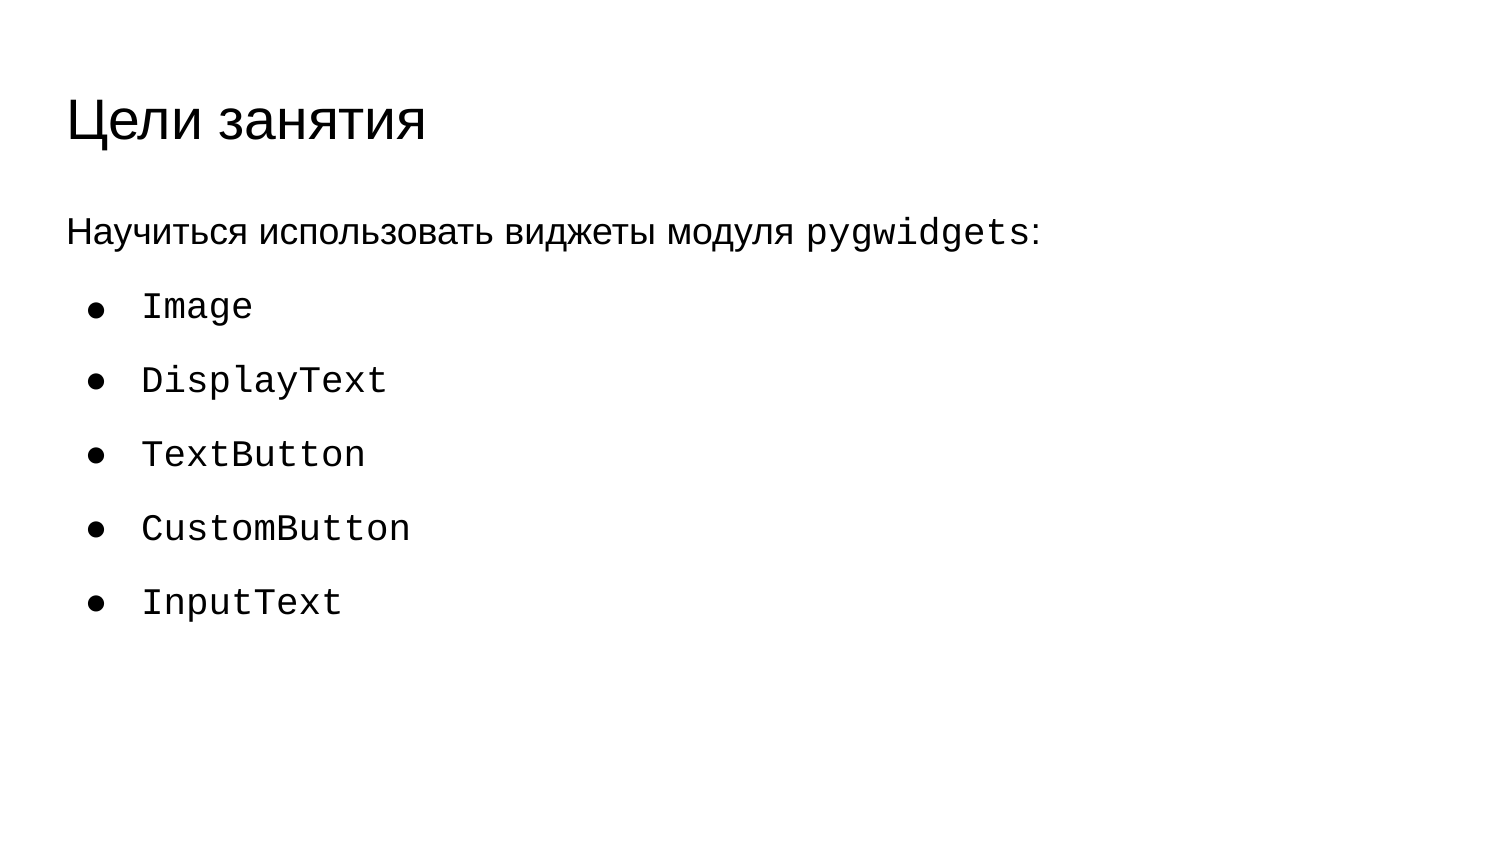

# Цели занятия
Научиться использовать виджеты модуля pygwidgets:
Image
DisplayText
TextButton
CustomButton
InputText